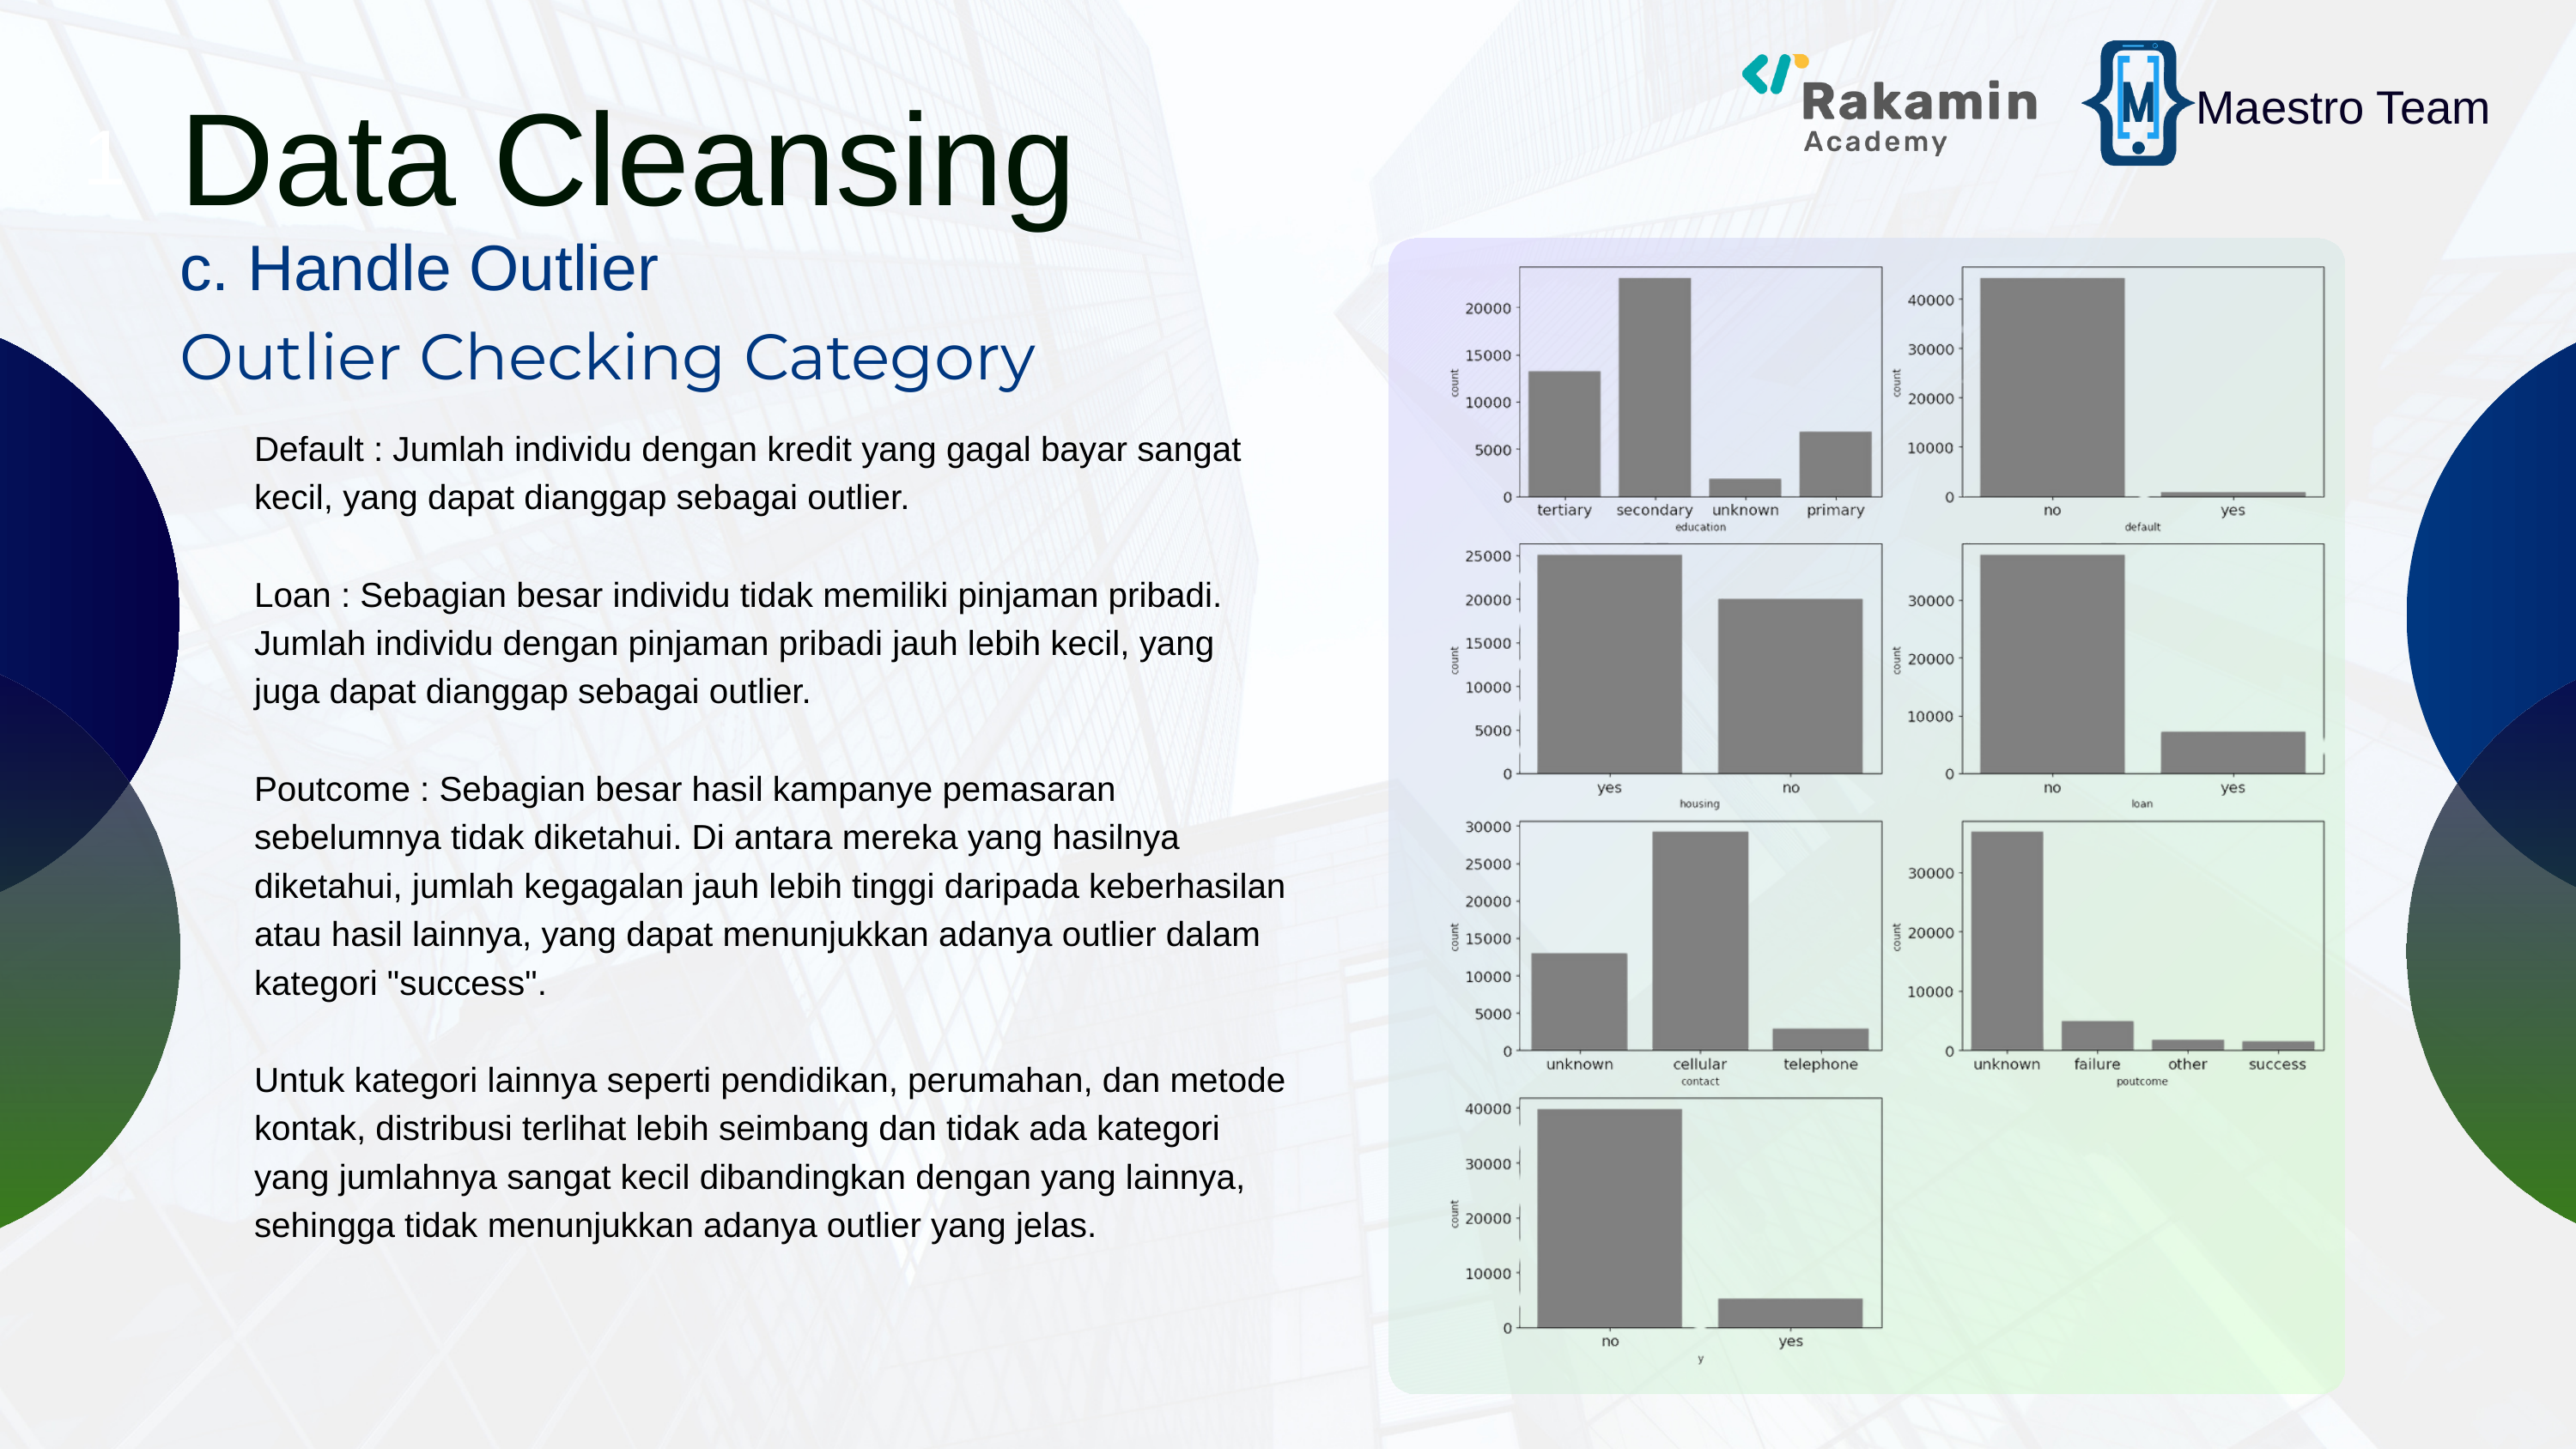

Data Cleansing
Maestro Team
1
c. Handle Outlier

Outlier Checking Category

Default : Jumlah individu dengan kredit yang gagal bayar sangat kecil, yang dapat dianggap sebagai outlier.

Loan : Sebagian besar individu tidak memiliki pinjaman pribadi. Jumlah individu dengan pinjaman pribadi jauh lebih kecil, yang juga dapat dianggap sebagai outlier.

Poutcome : Sebagian besar hasil kampanye pemasaran sebelumnya tidak diketahui. Di antara mereka yang hasilnya diketahui, jumlah kegagalan jauh lebih tinggi daripada keberhasilan atau hasil lainnya, yang dapat menunjukkan adanya outlier dalam kategori "success".

Untuk kategori lainnya seperti pendidikan, perumahan, dan metode kontak, distribusi terlihat lebih seimbang dan tidak ada kategori yang jumlahnya sangat kecil dibandingkan dengan yang lainnya, sehingga tidak menunjukkan adanya outlier yang jelas.